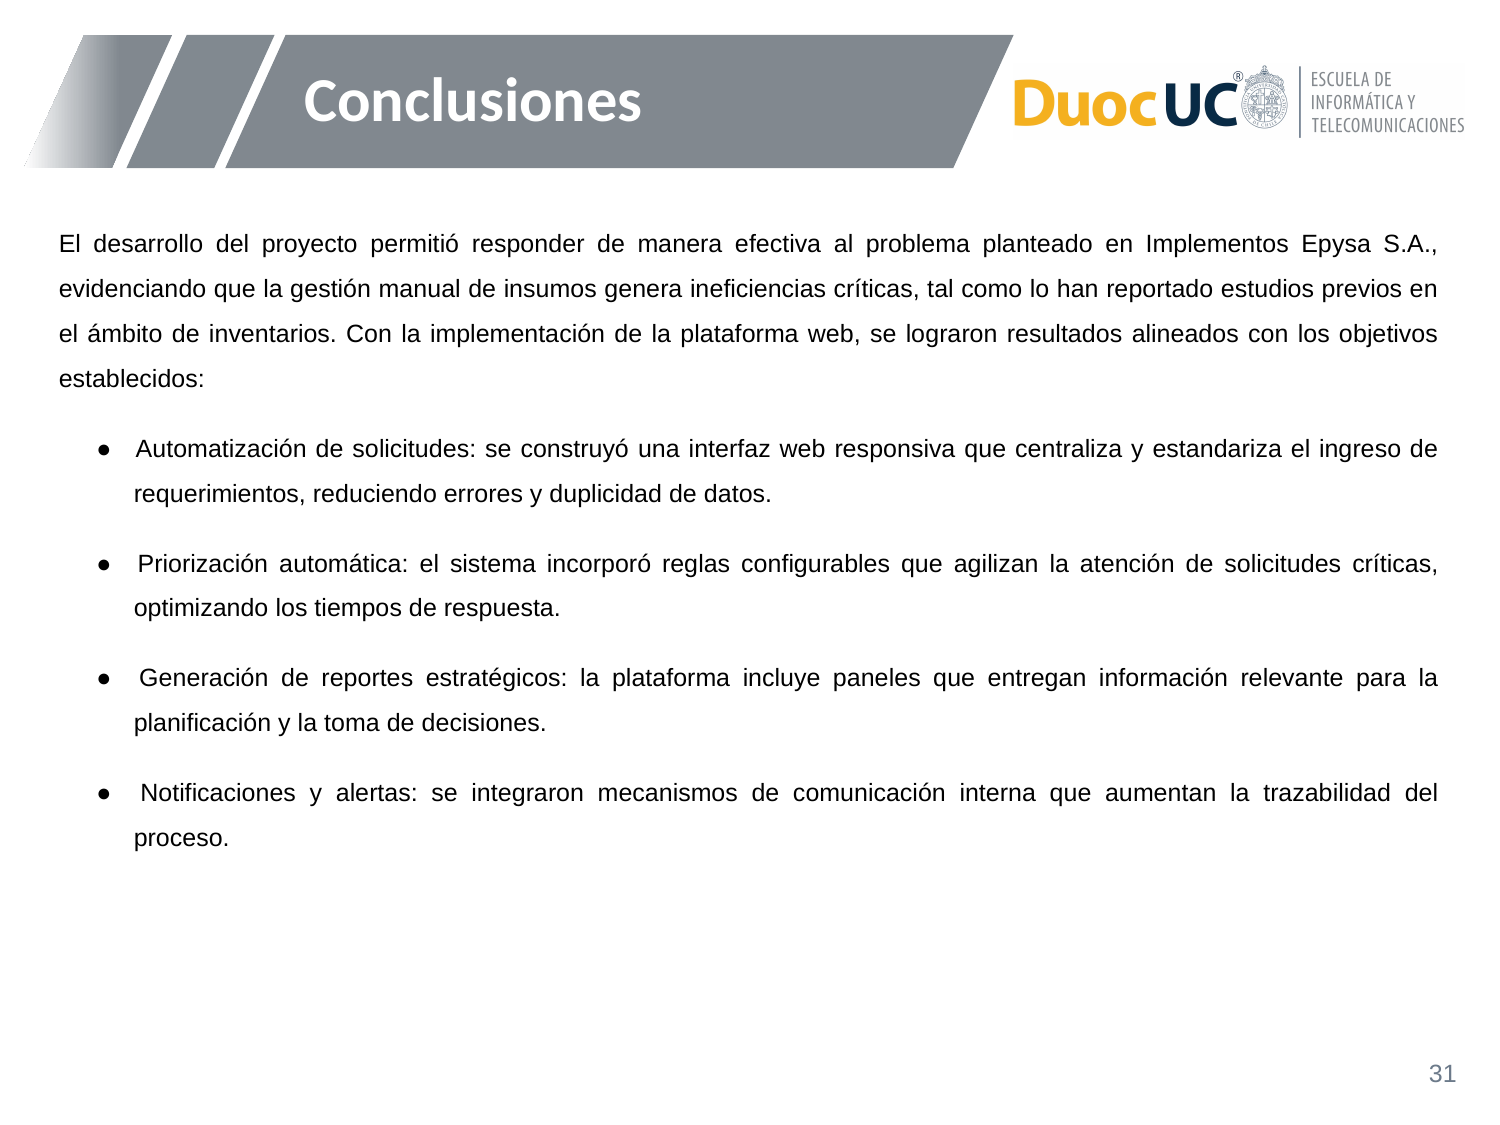

# Conclusiones
El desarrollo del proyecto permitió responder de manera efectiva al problema planteado en Implementos Epysa S.A., evidenciando que la gestión manual de insumos genera ineficiencias críticas, tal como lo han reportado estudios previos en el ámbito de inventarios. Con la implementación de la plataforma web, se lograron resultados alineados con los objetivos establecidos:
● 	Automatización de solicitudes: se construyó una interfaz web responsiva que centraliza y estandariza el ingreso de requerimientos, reduciendo errores y duplicidad de datos.
● 	Priorización automática: el sistema incorporó reglas configurables que agilizan la atención de solicitudes críticas, optimizando los tiempos de respuesta.
● 	Generación de reportes estratégicos: la plataforma incluye paneles que entregan información relevante para la planificación y la toma de decisiones.
● 	Notificaciones y alertas: se integraron mecanismos de comunicación interna que aumentan la trazabilidad del proceso.